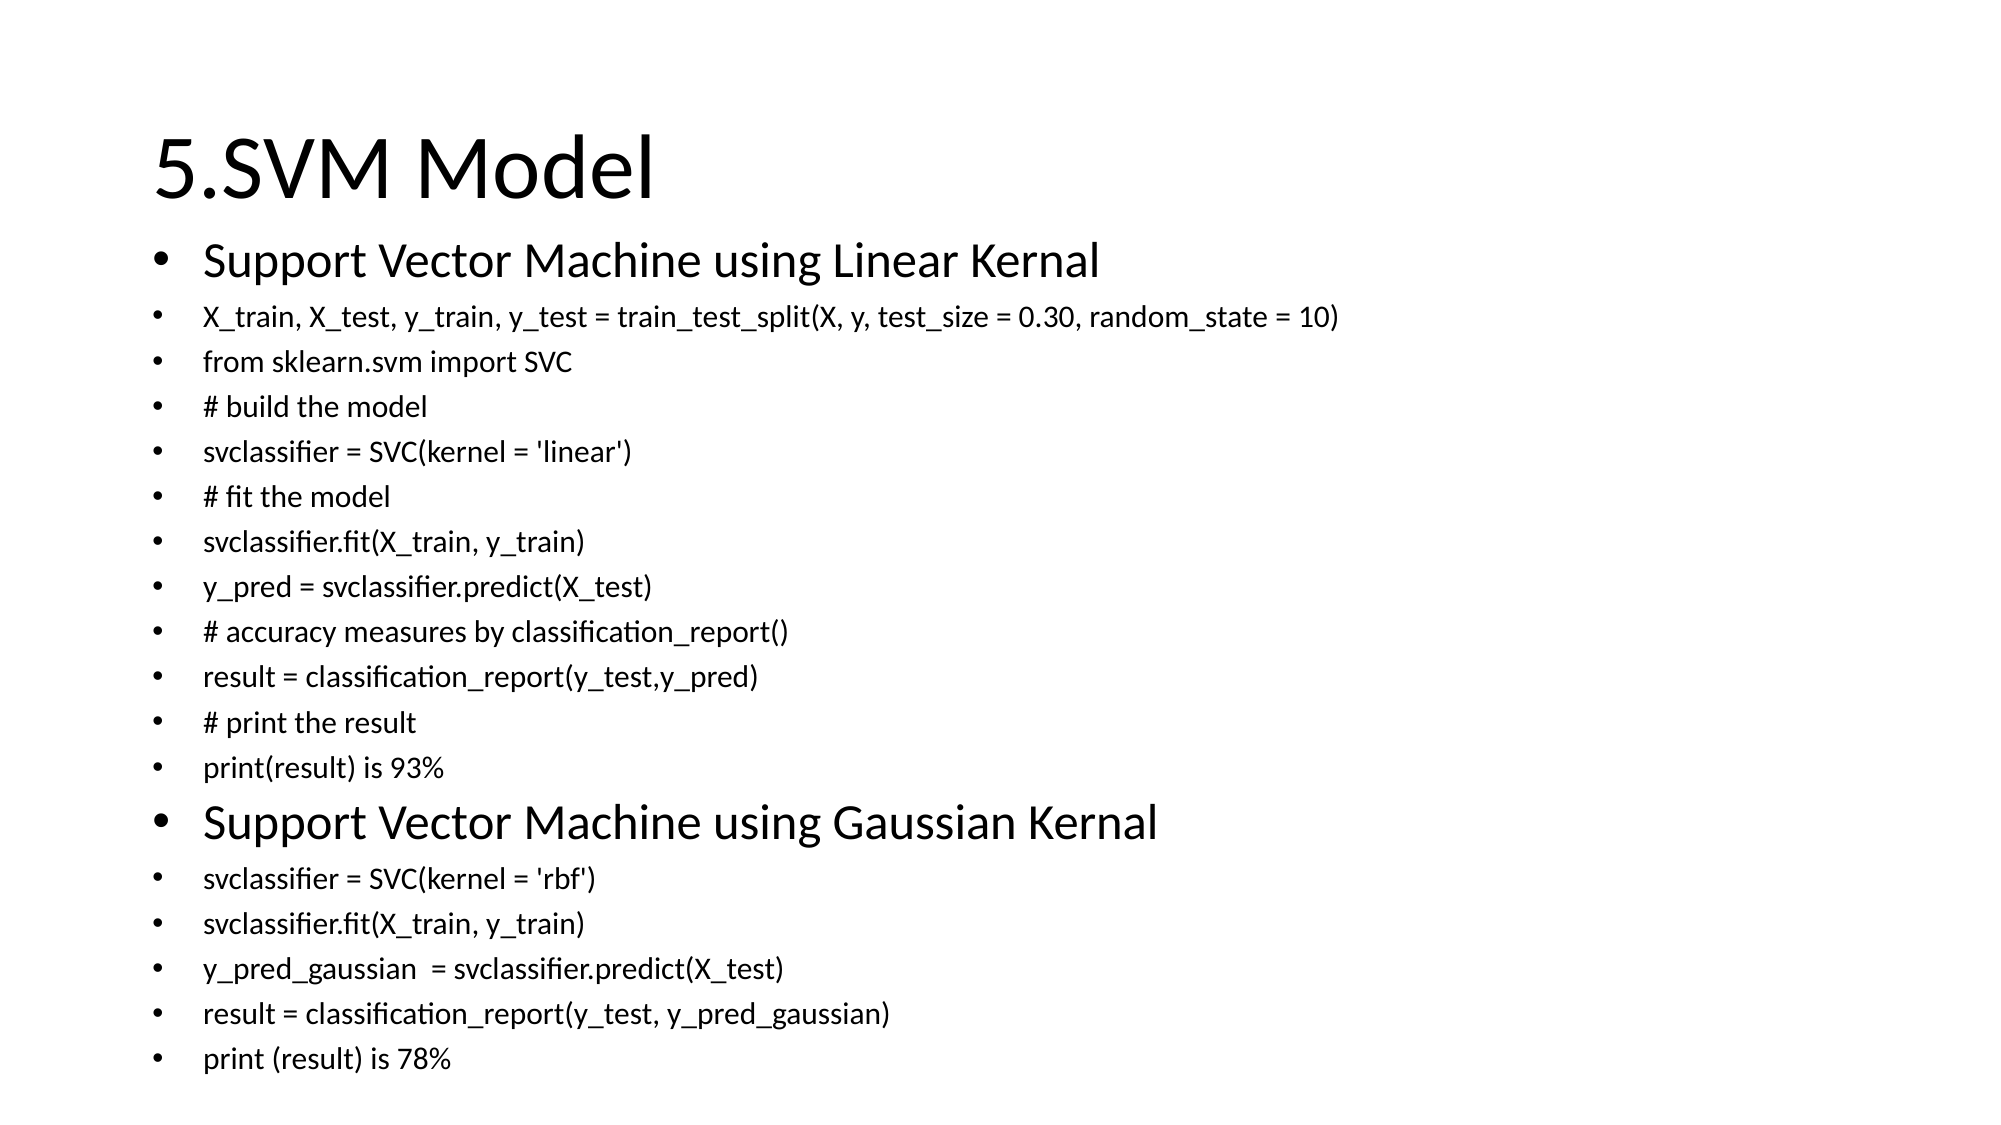

# 5.SVM Model
Support Vector Machine using Linear Kernal
X_train, X_test, y_train, y_test = train_test_split(X, y, test_size = 0.30, random_state = 10)
from sklearn.svm import SVC
# build the model
svclassifier = SVC(kernel = 'linear')
# fit the model
svclassifier.fit(X_train, y_train)
y_pred = svclassifier.predict(X_test)
# accuracy measures by classification_report()
result = classification_report(y_test,y_pred)
# print the result
print(result) is 93%
Support Vector Machine using Gaussian Kernal
svclassifier = SVC(kernel = 'rbf')
svclassifier.fit(X_train, y_train)
y_pred_gaussian  = svclassifier.predict(X_test)
result = classification_report(y_test, y_pred_gaussian)
print (result) is 78%